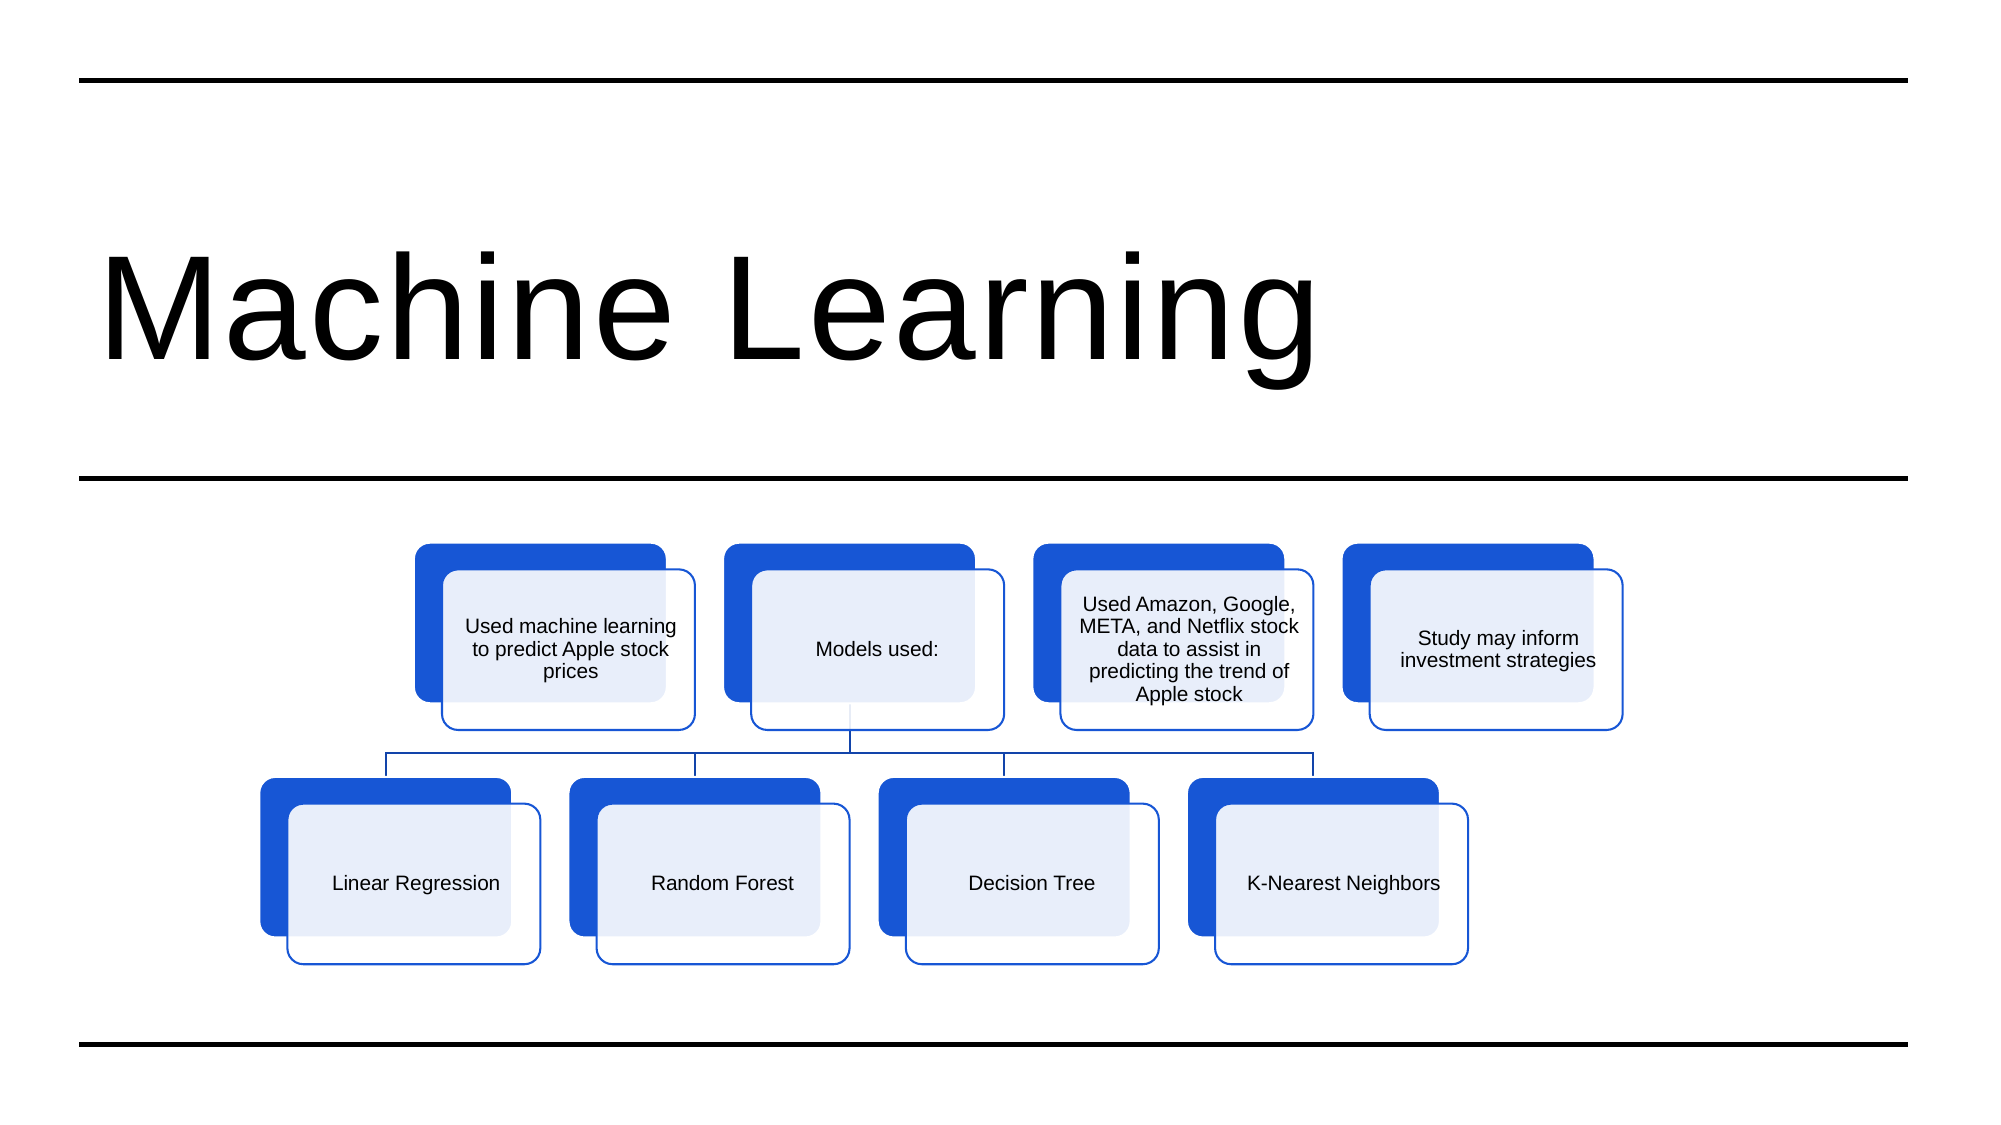

# Machine Learning
Used machine learning to predict Apple stock prices
Models used:
Linear Regression
Random Forest
Decision Tree
K-Nearest Neighbors
Used Amazon, Google, META, and Netflix stock data to assist in predicting the trend of Apple stock
Study may inform investment strategies